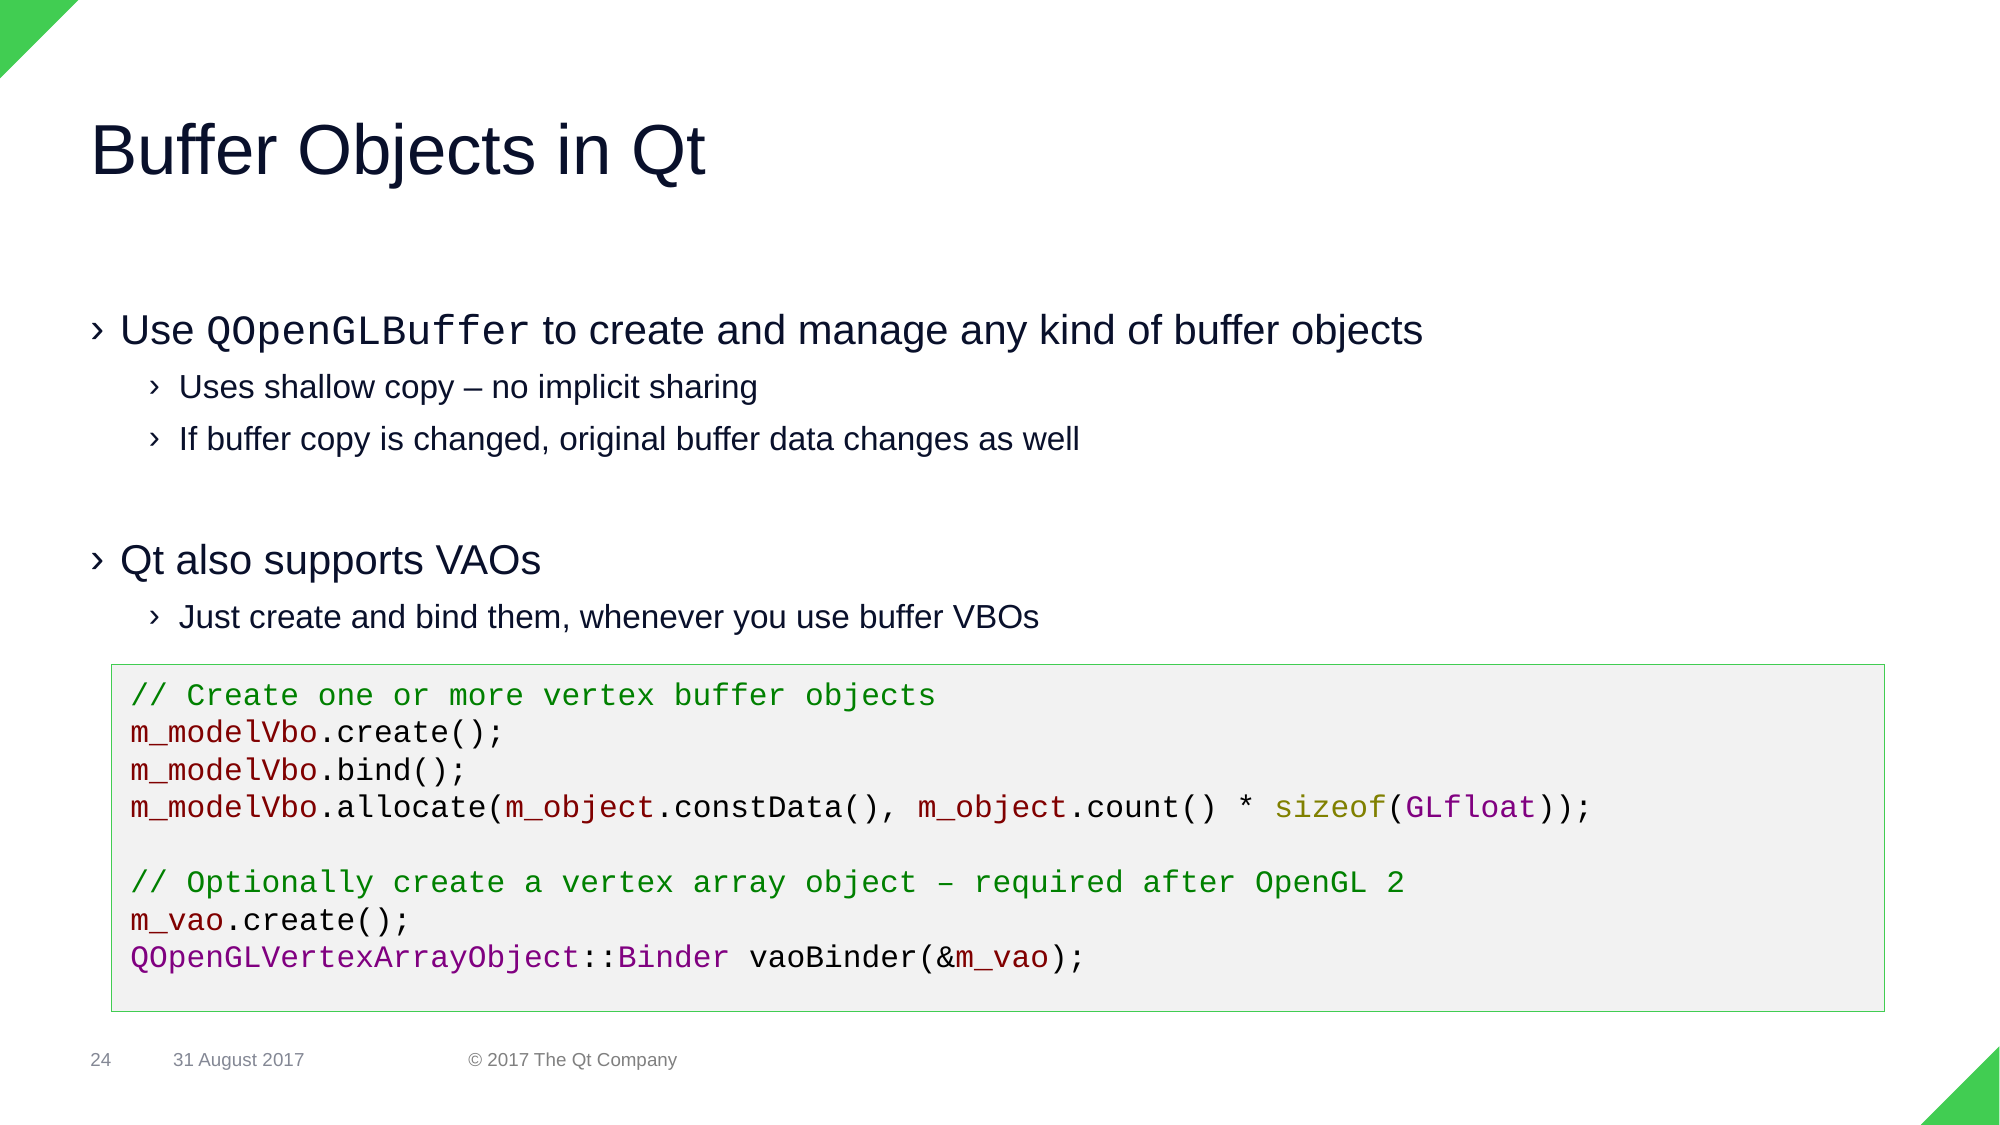

# Buffer Objects in Qt
Use QOpenGLBuffer to create and manage any kind of buffer objects
Uses shallow copy – no implicit sharing
If buffer copy is changed, original buffer data changes as well

Qt also supports VAOs
Just create and bind them, whenever you use buffer VBOs

// Create one or more vertex buffer objects
m_modelVbo.create();
m_modelVbo.bind();
m_modelVbo.allocate(m_object.constData(), m_object.count() * sizeof(GLfloat));
// Optionally create a vertex array object – required after OpenGL 2
m_vao.create();
QOpenGLVertexArrayObject::Binder vaoBinder(&m_vao);
24
31 August 2017
© 2017 The Qt Company